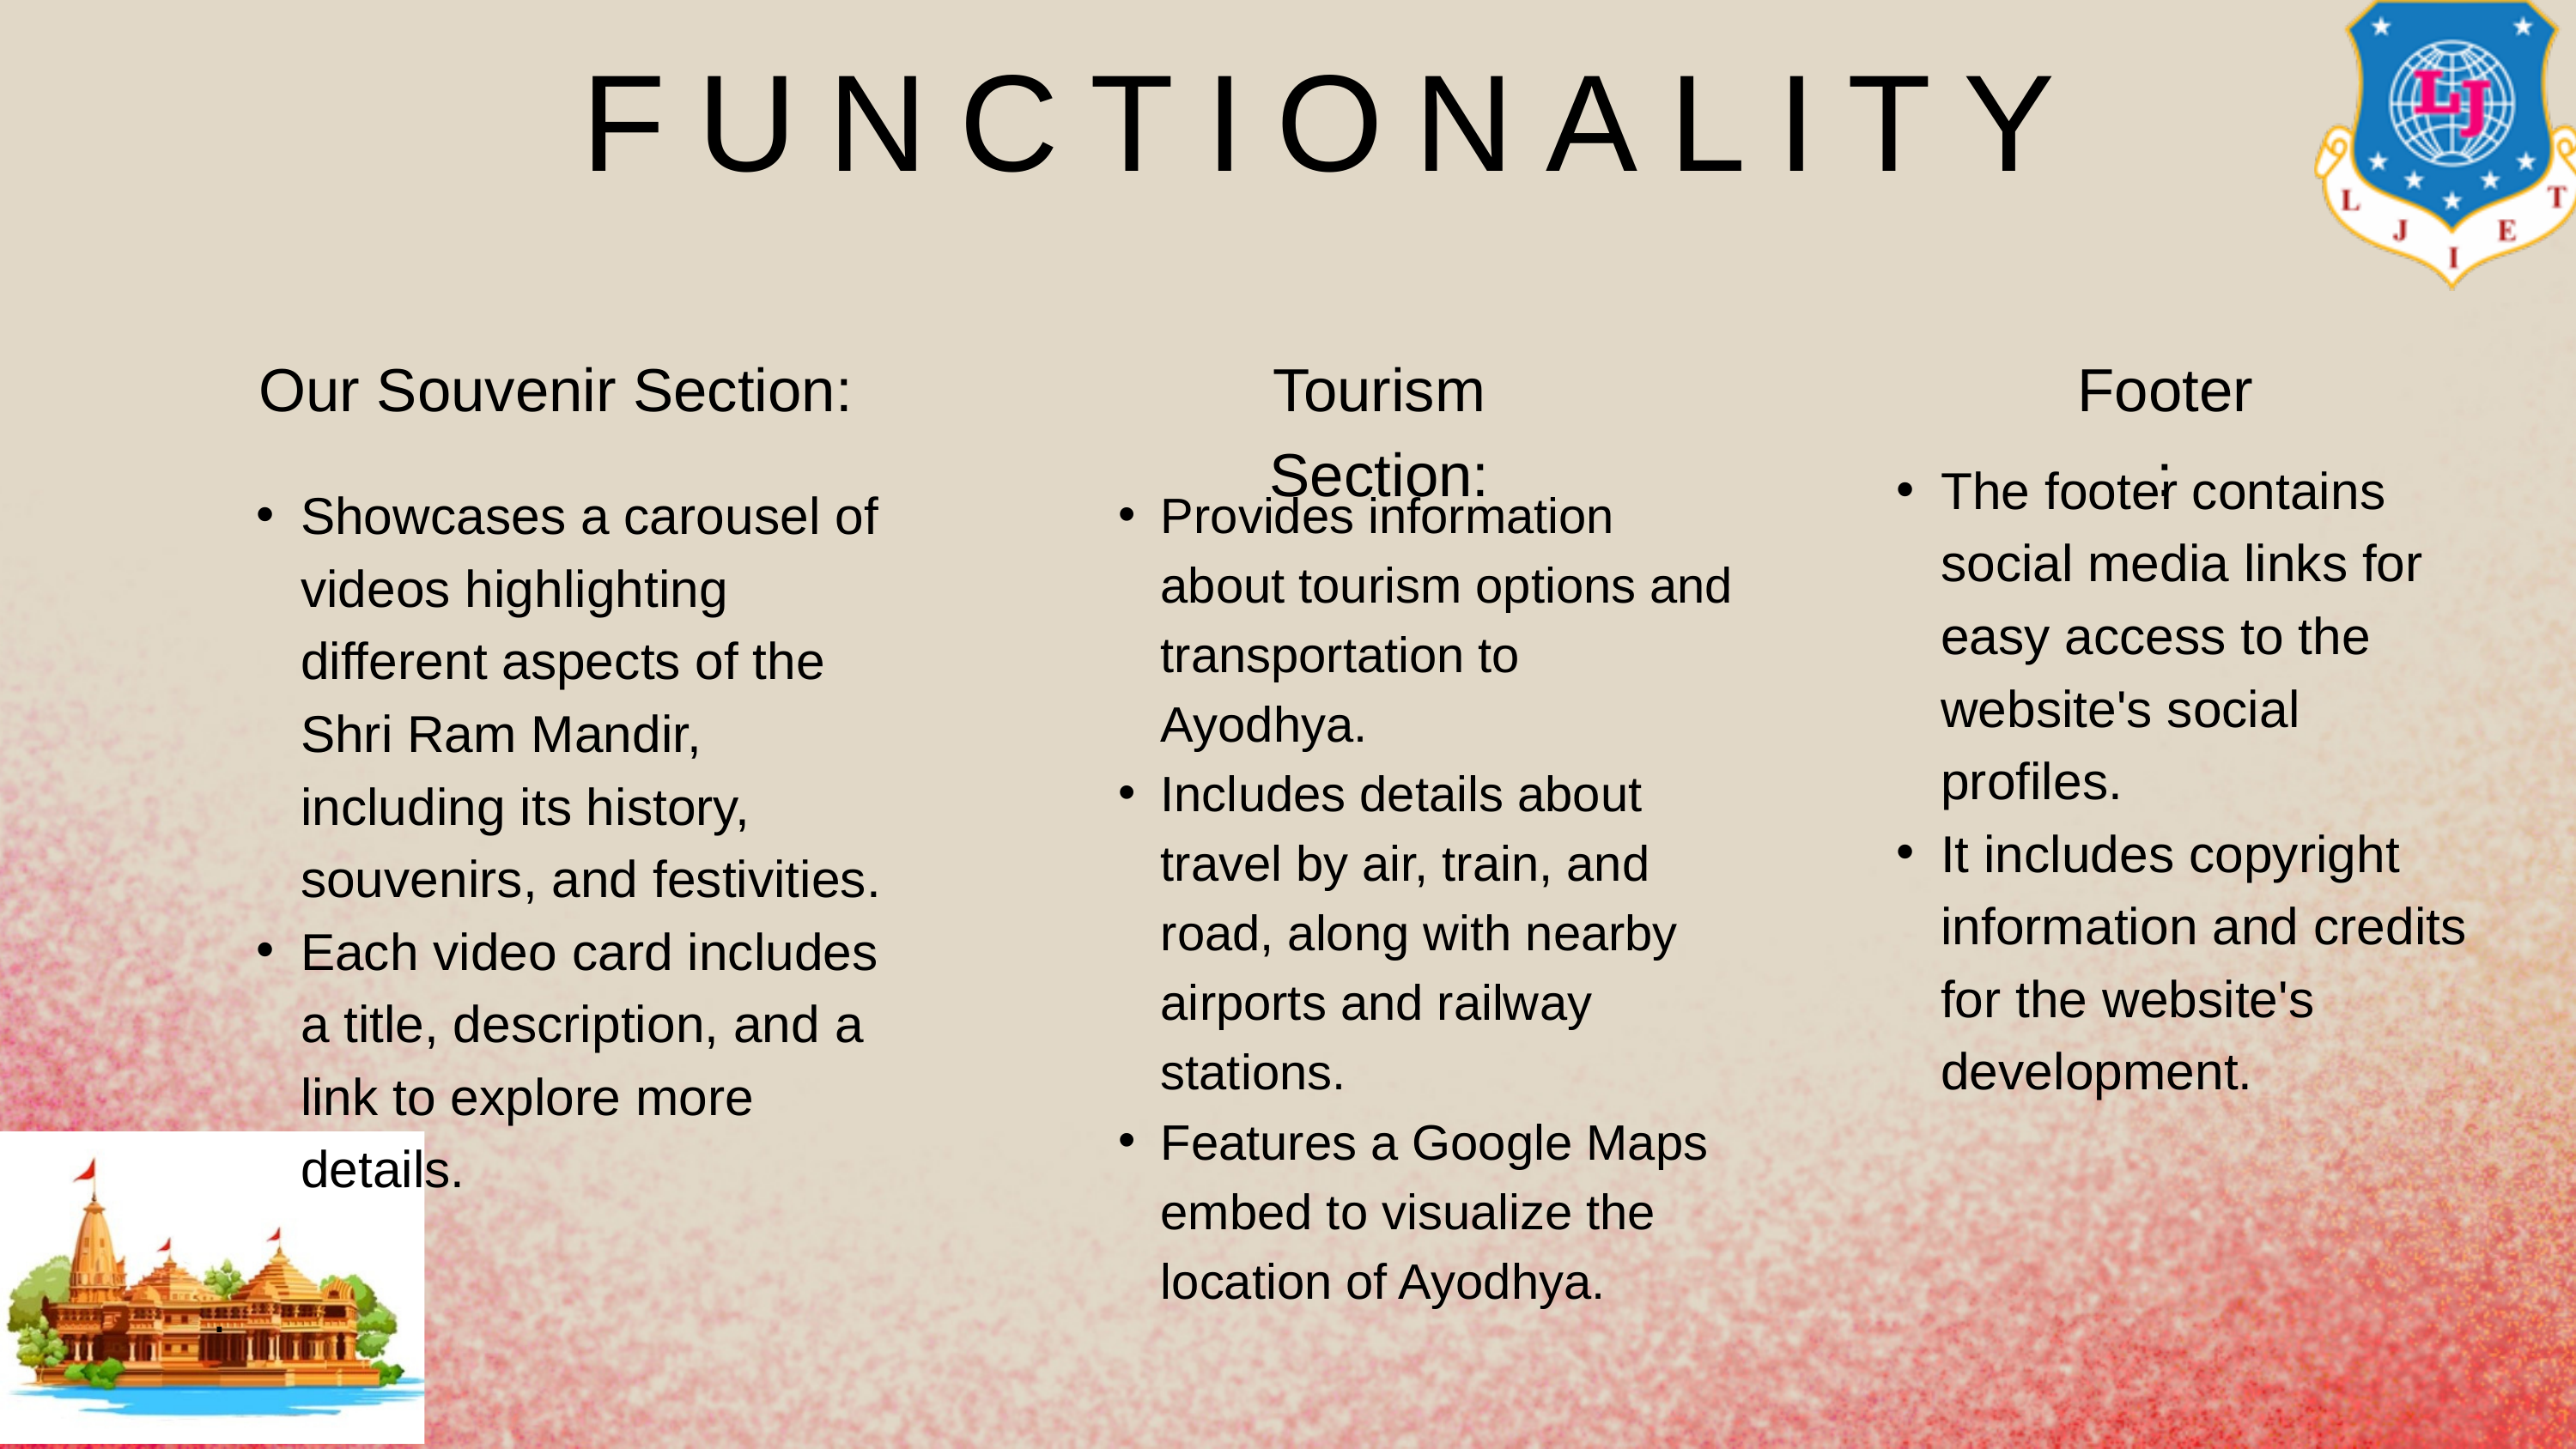

FUNCTIONALITY
Our Souvenir Section:
Footer :
Tourism Section:
The footer contains social media links for easy access to the website's social profiles.
It includes copyright information and credits for the website's development.

Showcases a carousel of videos highlighting different aspects of the Shri Ram Mandir, including its history, souvenirs, and festivities.
Each video card includes a title, description, and a link to explore more details.

.
Provides information about tourism options and transportation to Ayodhya.
Includes details about travel by air, train, and road, along with nearby airports and railway stations.
Features a Google Maps embed to visualize the location of Ayodhya.